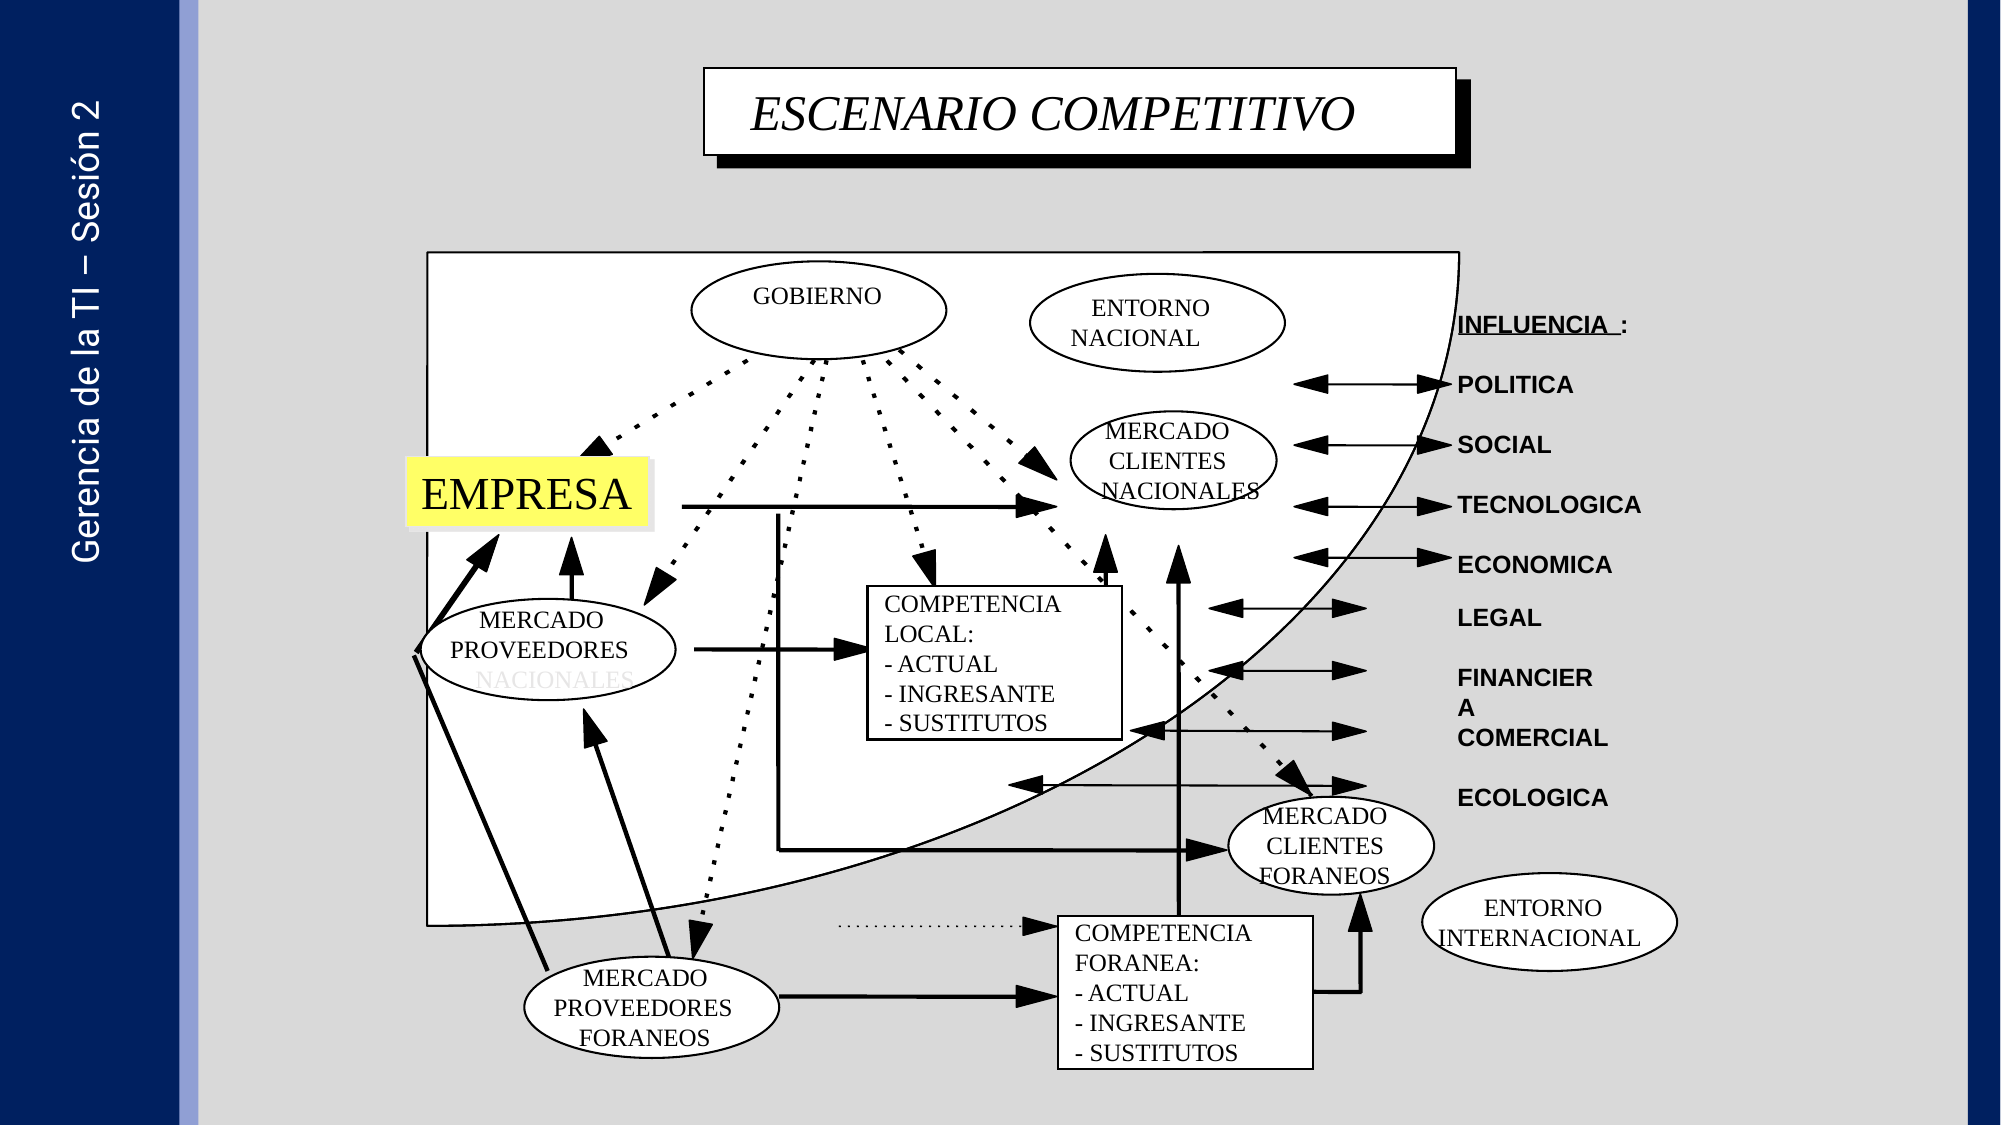

ESCENARIO COMPETITIVO

GOBIERNO

ENTORNO
NACIONAL

ENTORNO
    NACIONAL

GOBIERNO
INFLUENCIA
:
POLITICA
SOCIAL
TECNOLOGICA
ECONOMICA

MERCADO
CLIENTES
NACIONALES

MERCADO
CLIENTES
NACIONALES
EMPRESA

EMPRESA

Gerencia de la TI – Sesión 2

COMPETENCIA
LOCAL:
- ACTUAL
- INGRESANTE
- SUSTITUTOS

COMPETENCIA
LOCAL:
- ACTUAL
- INGRESANTE
- SUSTITUTOS

MERCADO
PROVEEDORES
NACIONALES

MERCADO
PROVEEDORES
NACIONALES
LEGAL
FINANCIERA
COMERCIAL
ECOLOGICA

MERCADO
CLIENTES
FORANEOS

ENTORNO
INTERNACIONAL

COMPETENCIA
FORANEA:
- ACTUAL
- INGRESANTE
- SUSTITUTOS

MERCADO
PROVEEDORES
FORANEOS